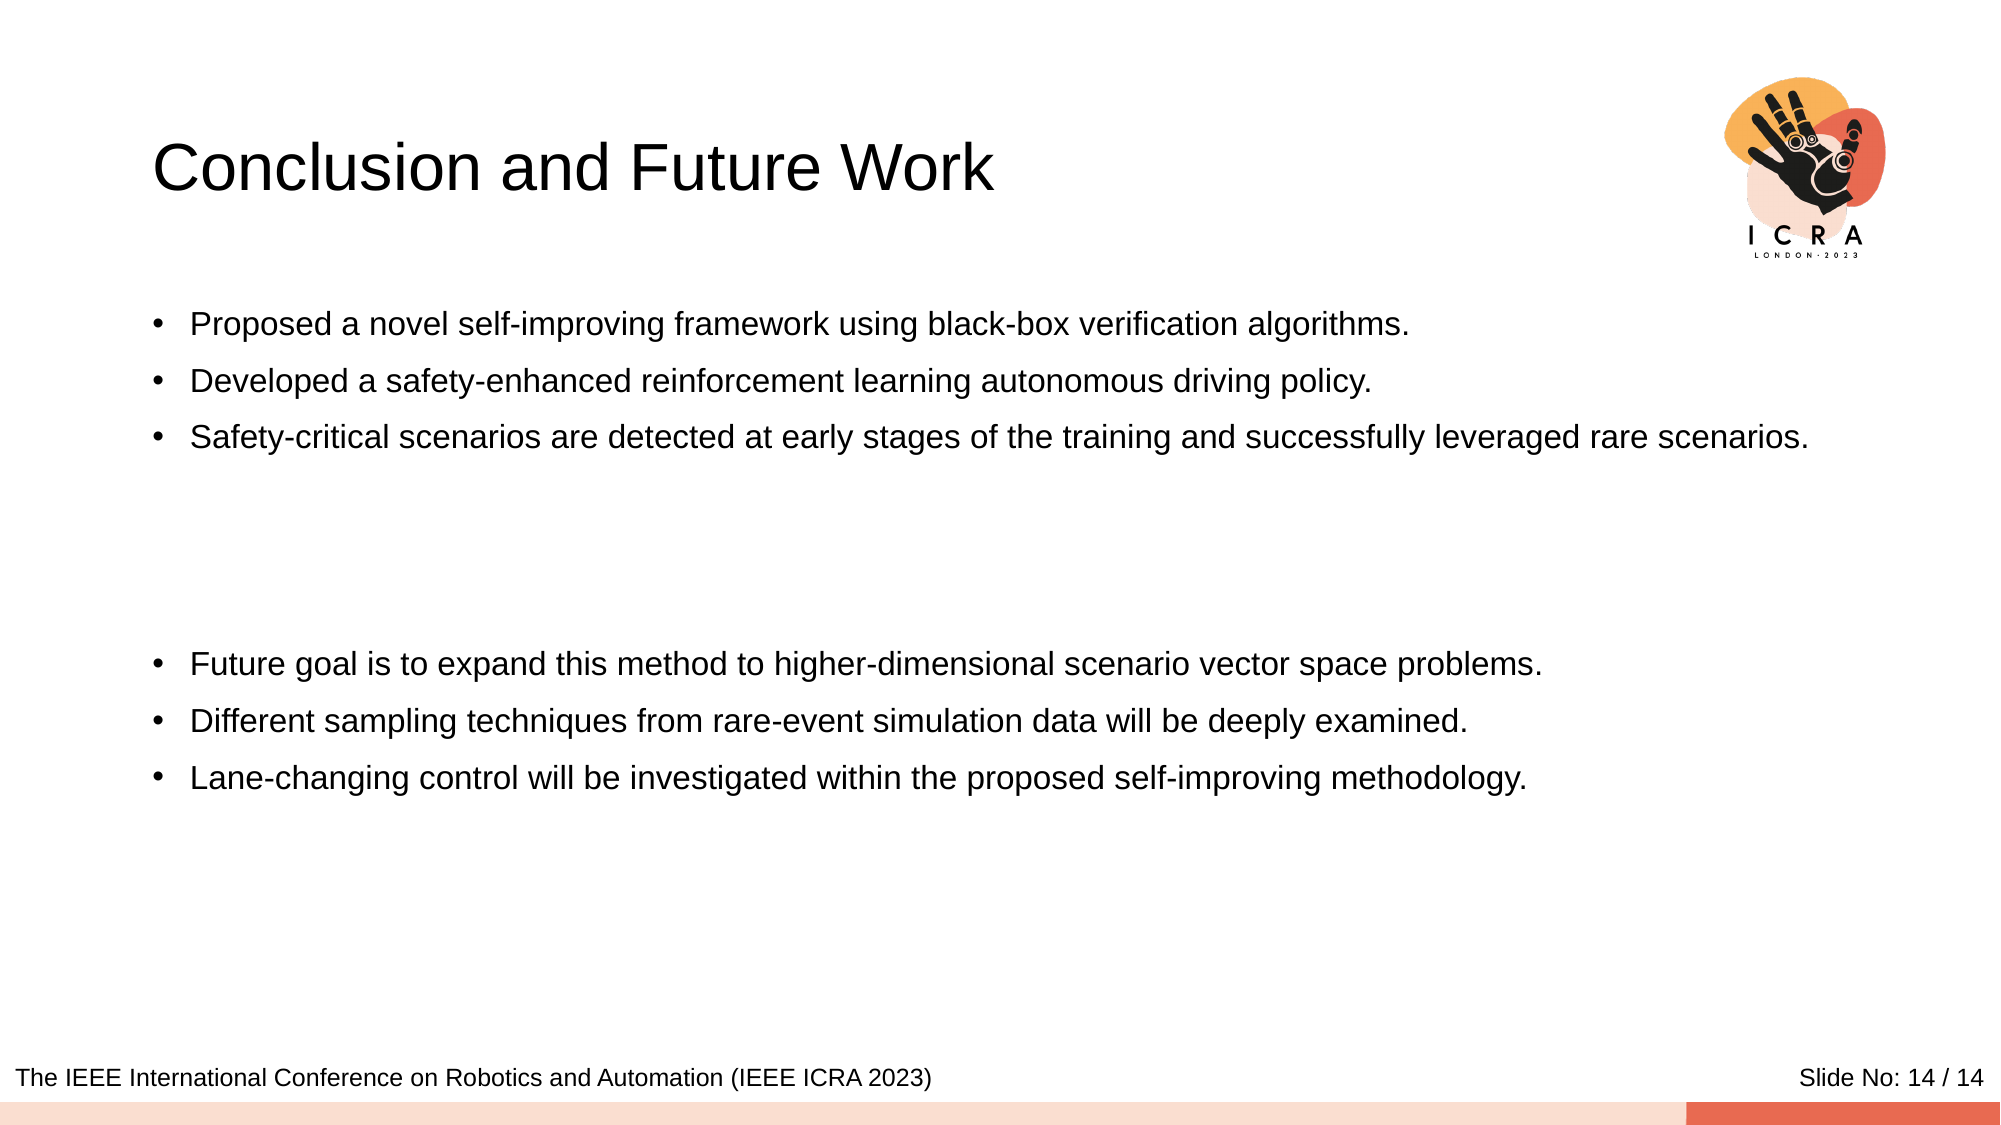

# Conclusion and Future Work
Proposed a novel self-improving framework using black-box verification algorithms.
Developed a safety-enhanced reinforcement learning autonomous driving policy.
Safety-critical scenarios are detected at early stages of the training and successfully leveraged rare scenarios.

Future goal is to expand this method to higher-dimensional scenario vector space problems.
Different sampling techniques from rare-event simulation data will be deeply examined.
Lane-changing control will be investigated within the proposed self-improving methodology.
The IEEE International Conference on Robotics and Automation (IEEE ICRA 2023)
Slide No: 14 / 14